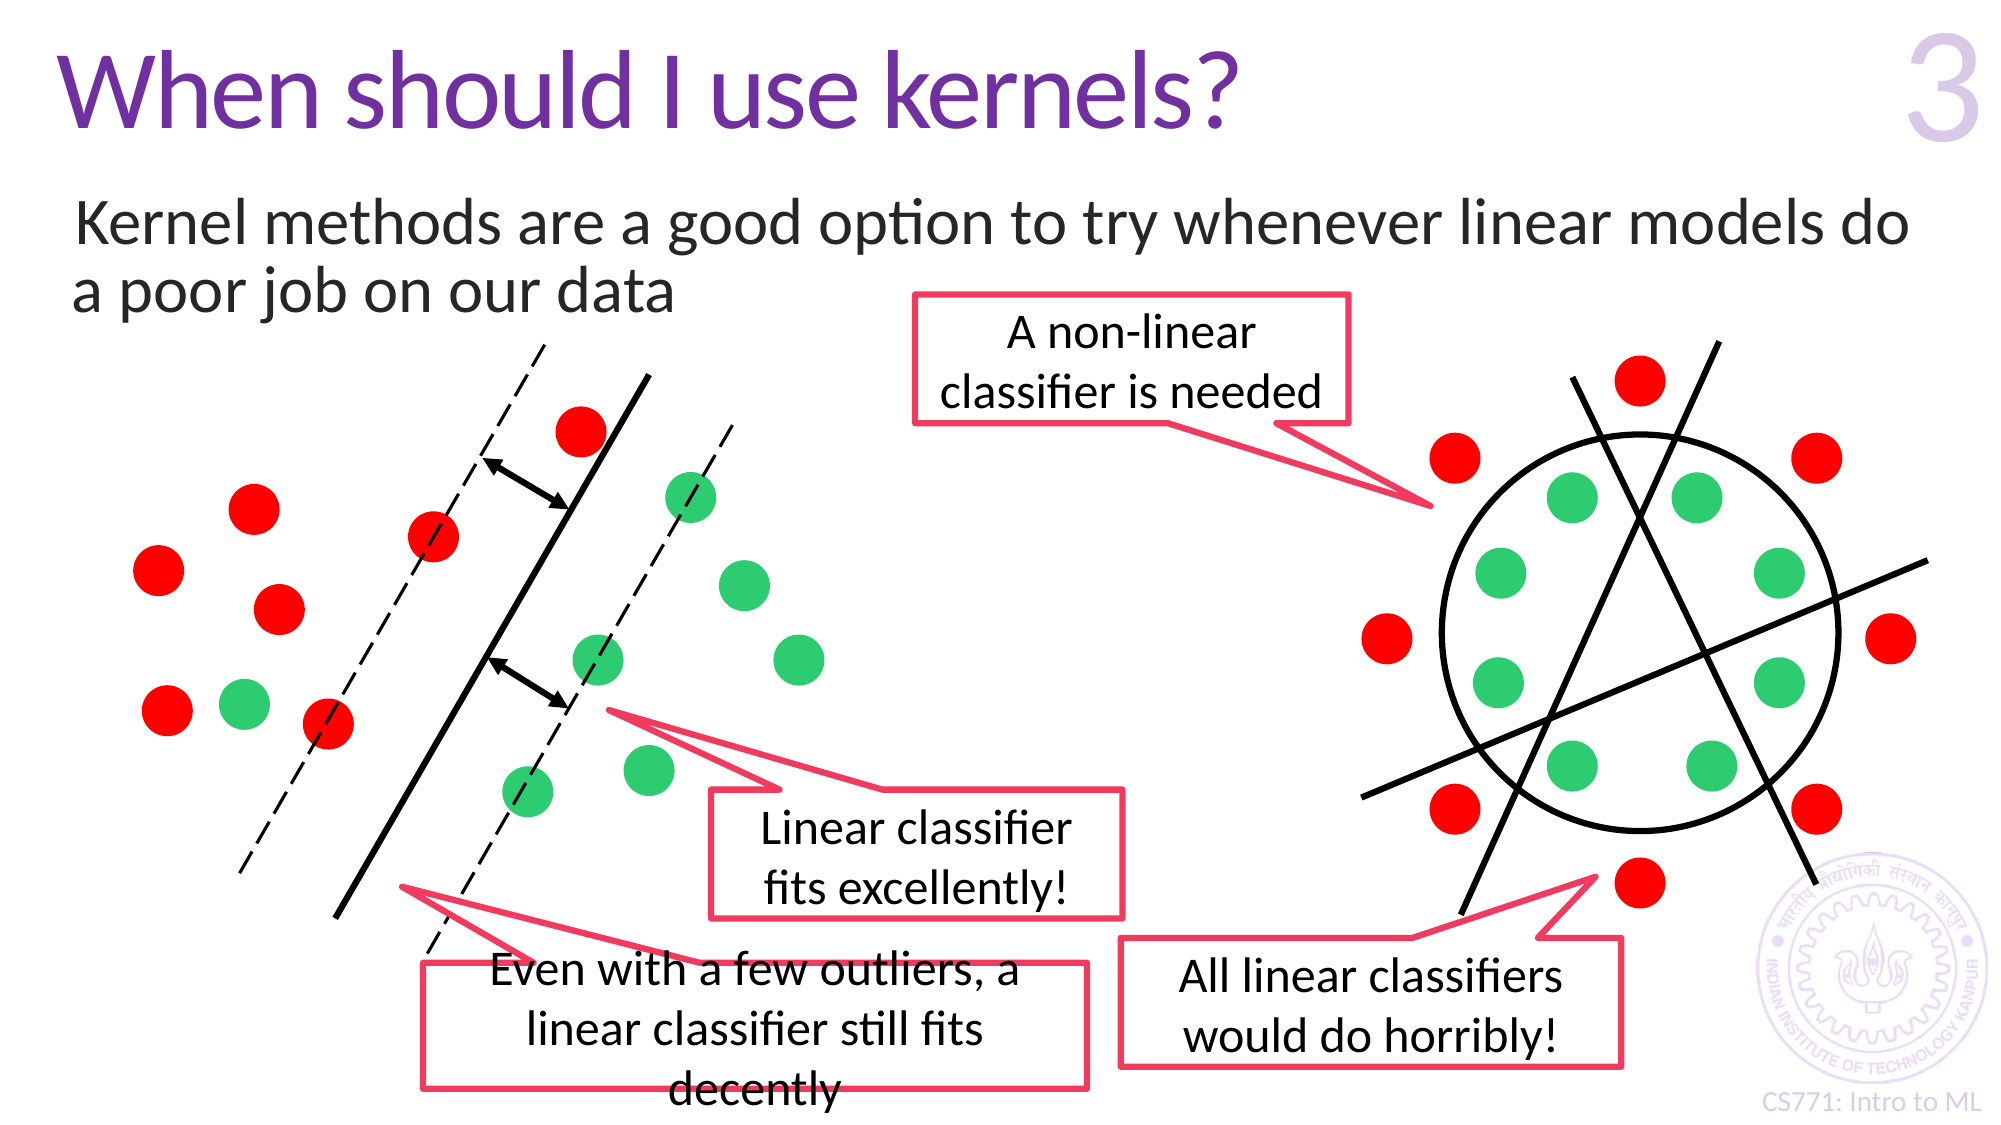

# When should I use kernels?
3
Kernel methods are a good option to try whenever linear models do a poor job on our data
A non-linear classifier is needed

Linear classifier fits excellently!
All linear classifiers would do horribly!
Even with a few outliers, a linear classifier still fits decently